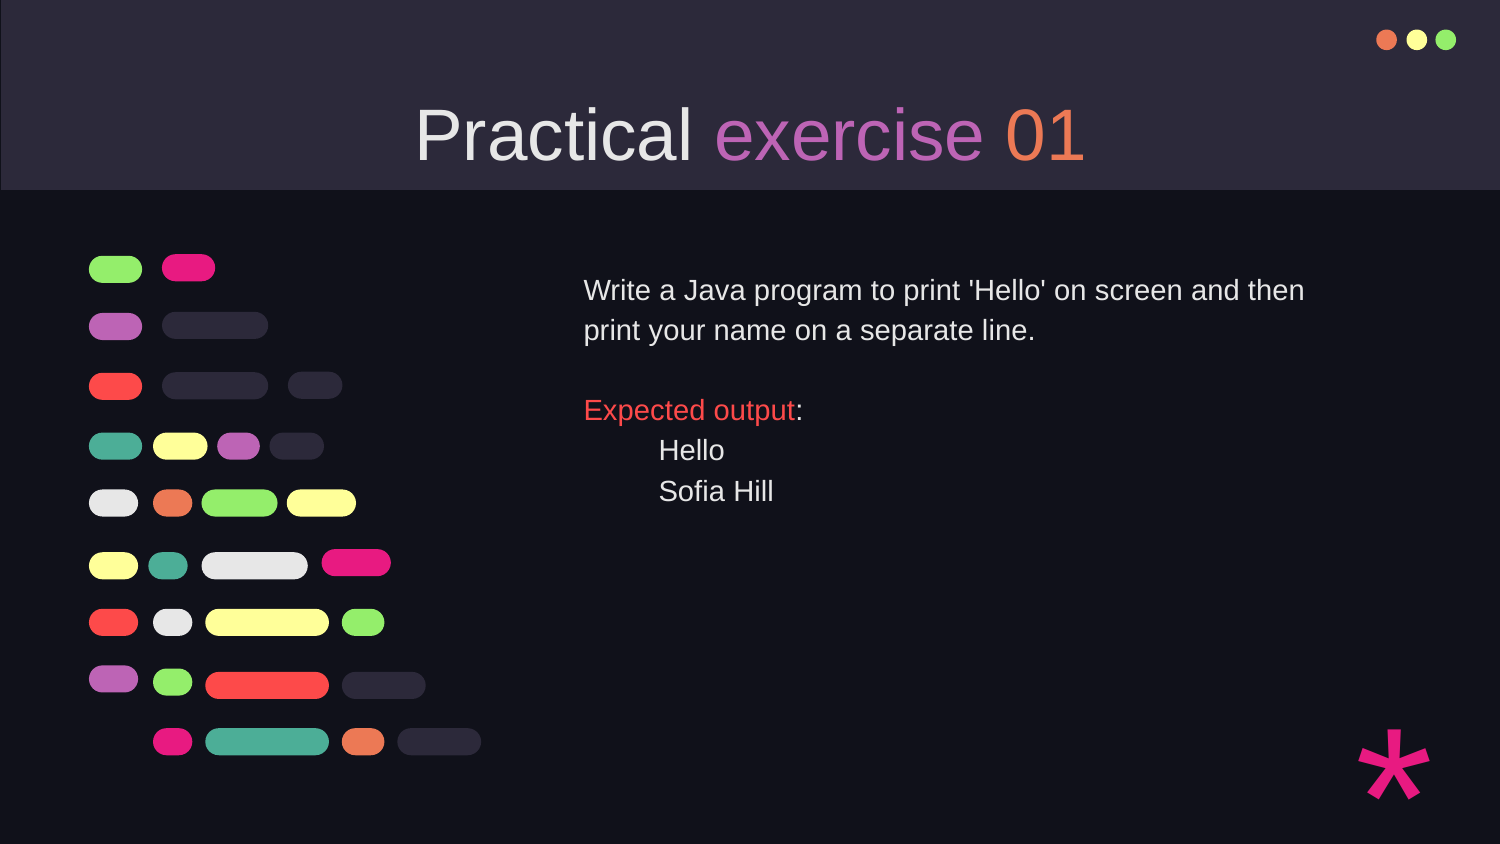

# Practical exercise 01
Write a Java program to print 'Hello' on screen and then print your name on a separate line.

Expected output:
Hello
Sofia Hill

*